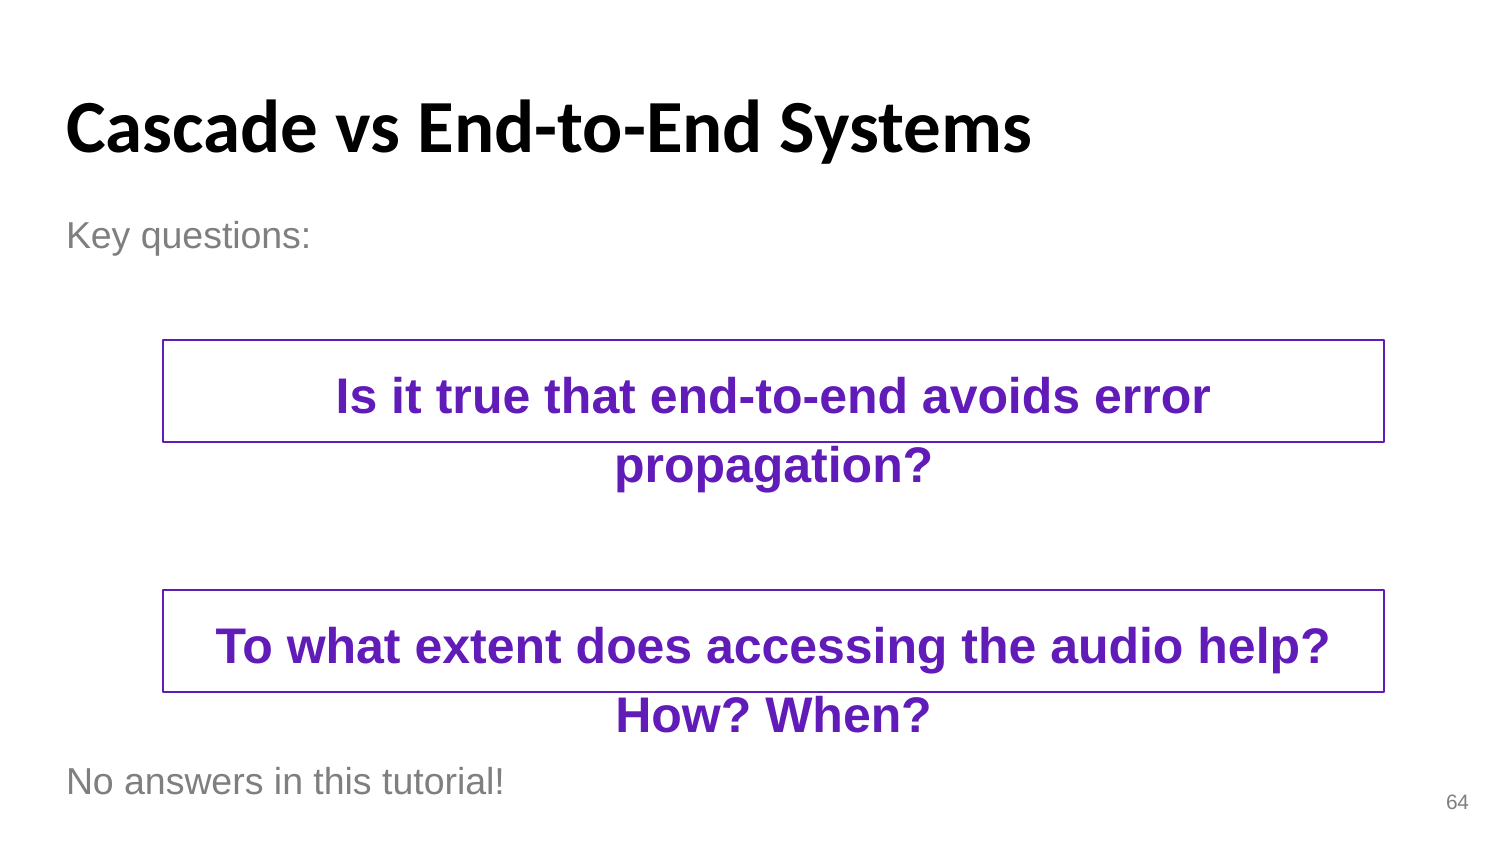

# Cascade vs End-to-End Systems

Key questions:

No answers in this tutorial!
Is it true that end-to-end avoids error propagation?
To what extent does accessing the audio help? How? When?
64